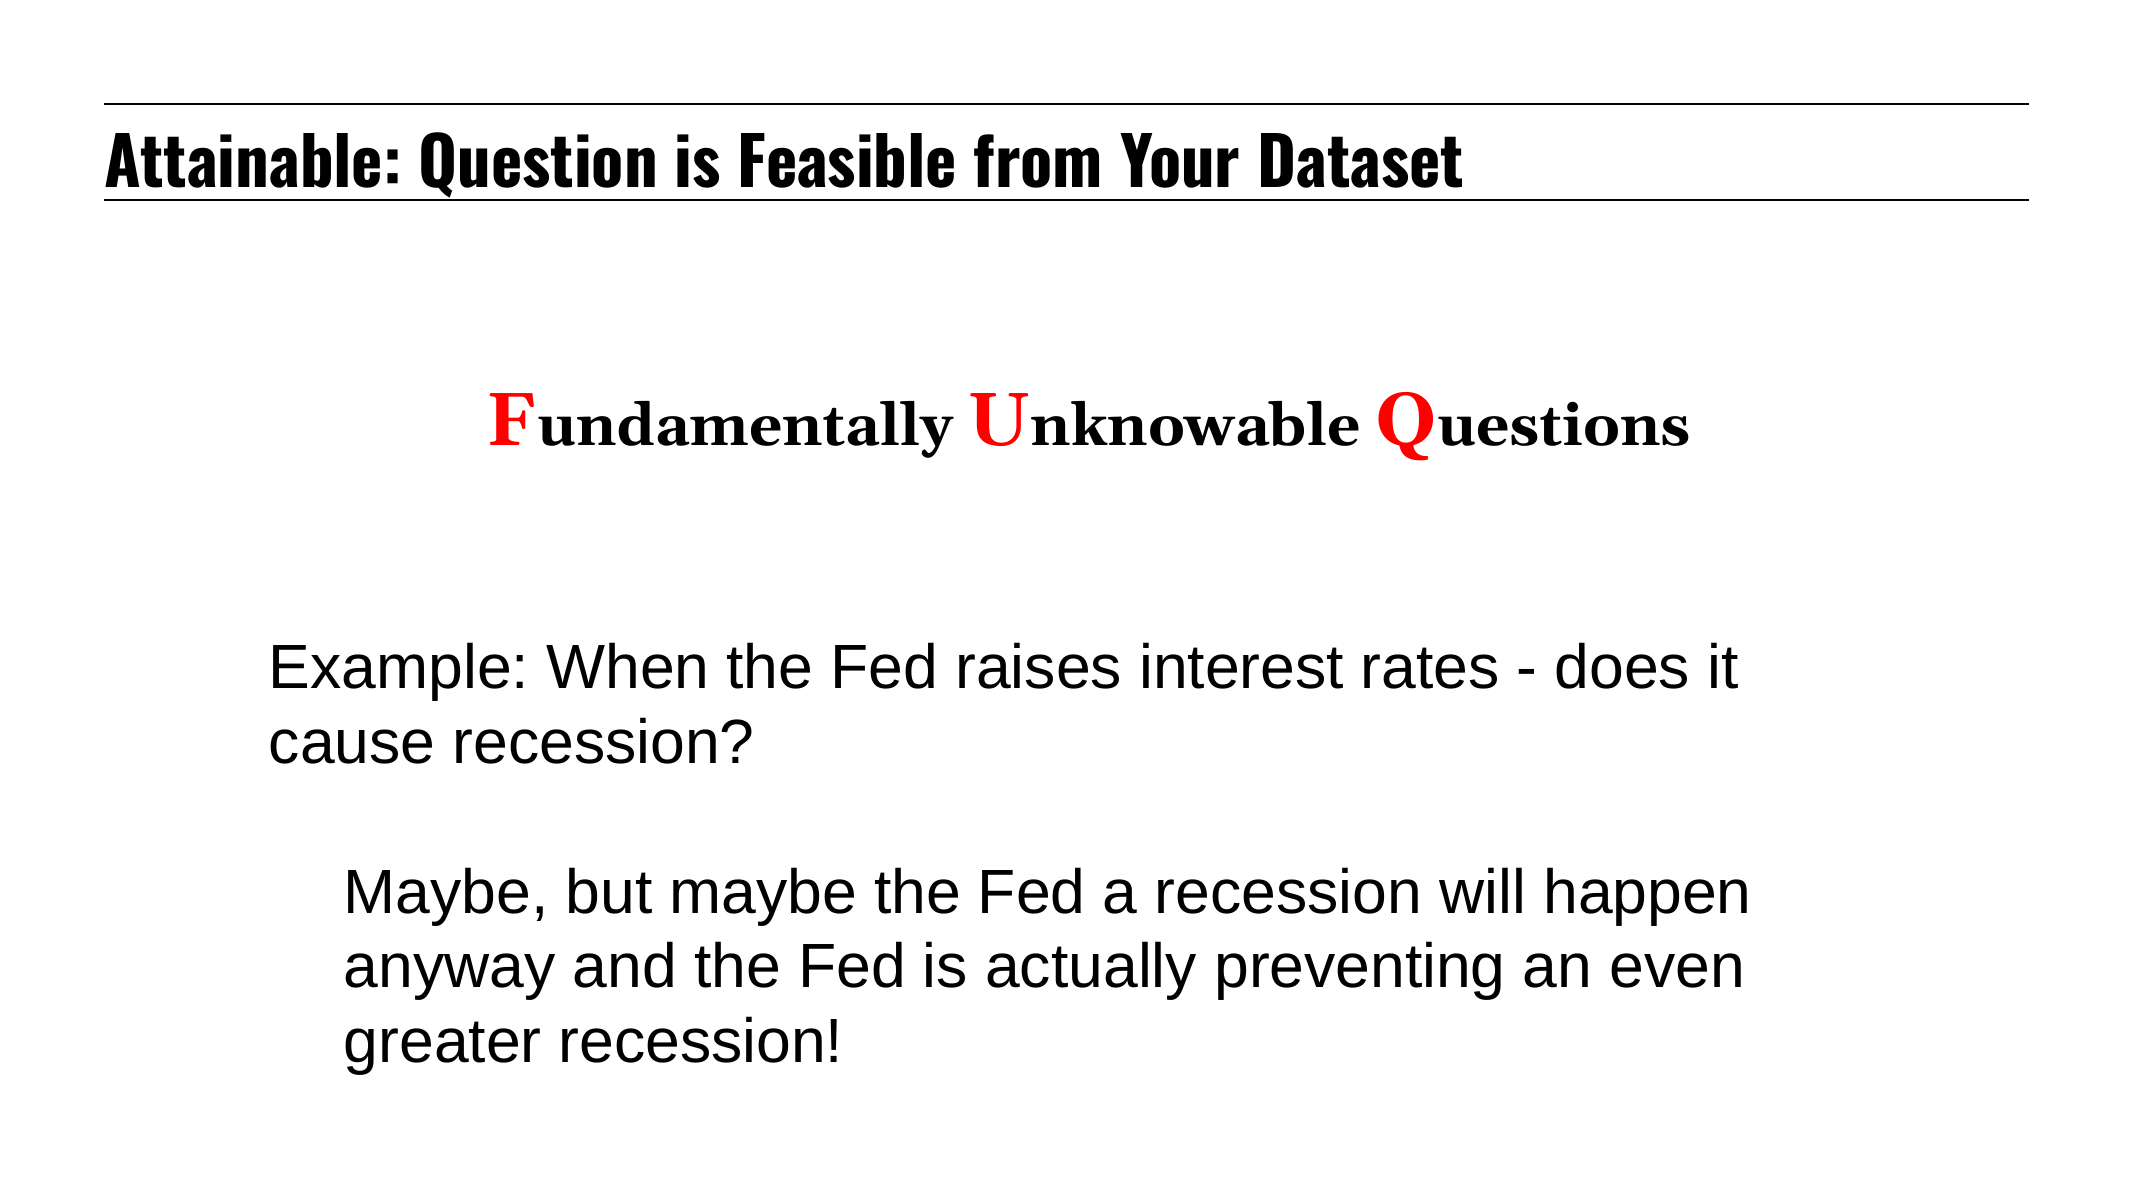

Attainable: Question is Feasible from Your Dataset
Fundamentally Unknowable Questions
Example: When the Fed raises interest rates - does it cause recession?

Maybe, but maybe the Fed a recession will happen anyway and the Fed is actually preventing an even greater recession!